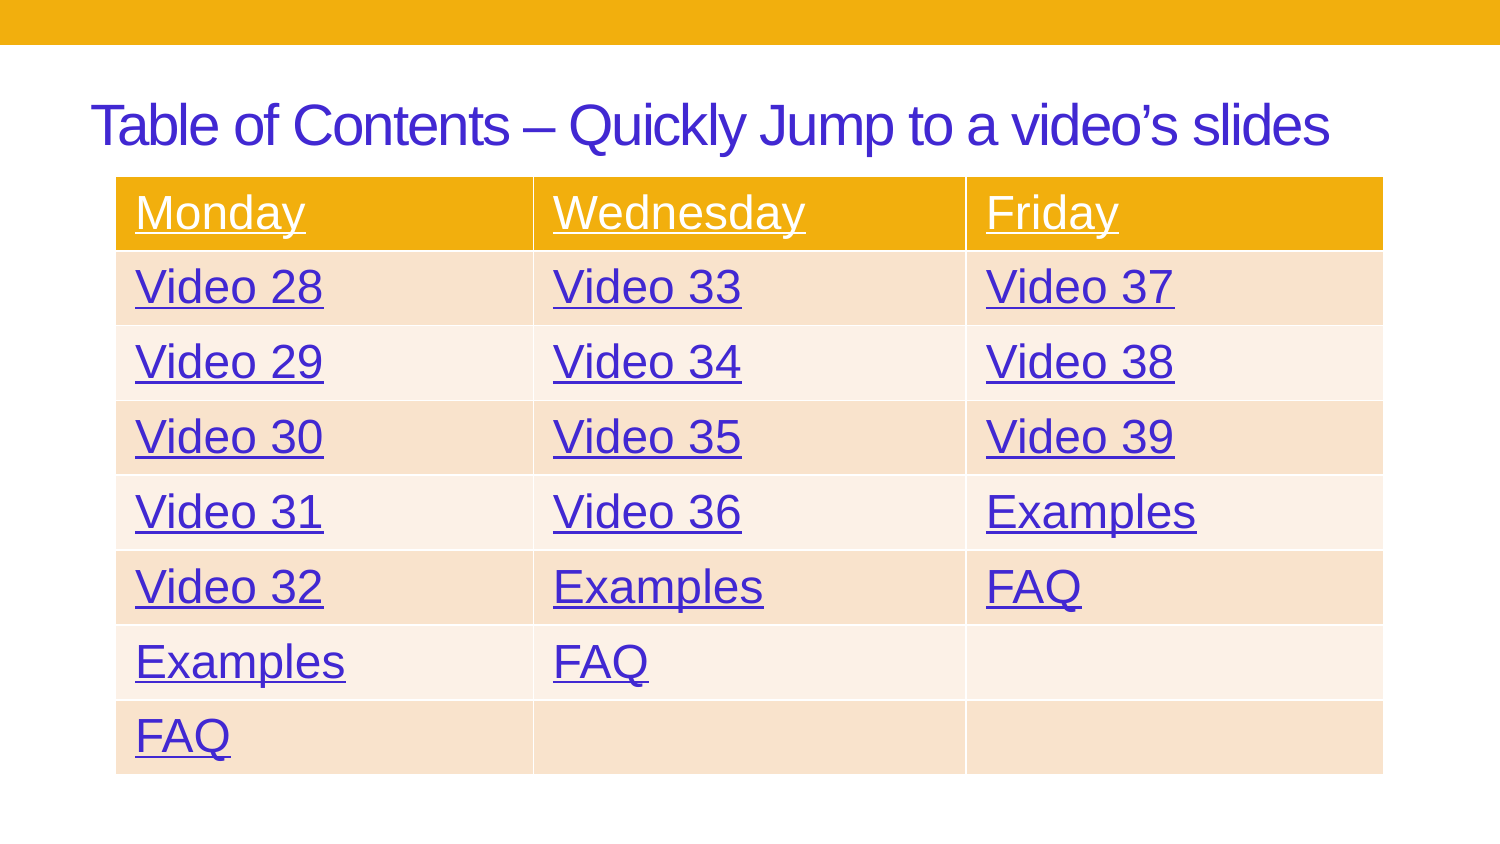

# Table of Contents – Quickly Jump to a video’s slides
| Monday | Wednesday | Friday |
| --- | --- | --- |
| Video 28 | Video 33 | Video 37 |
| Video 29 | Video 34 | Video 38 |
| Video 30 | Video 35 | Video 39 |
| Video 31 | Video 36 | Examples |
| Video 32 | Examples | FAQ |
| Examples | FAQ |  |
| FAQ |  |  |